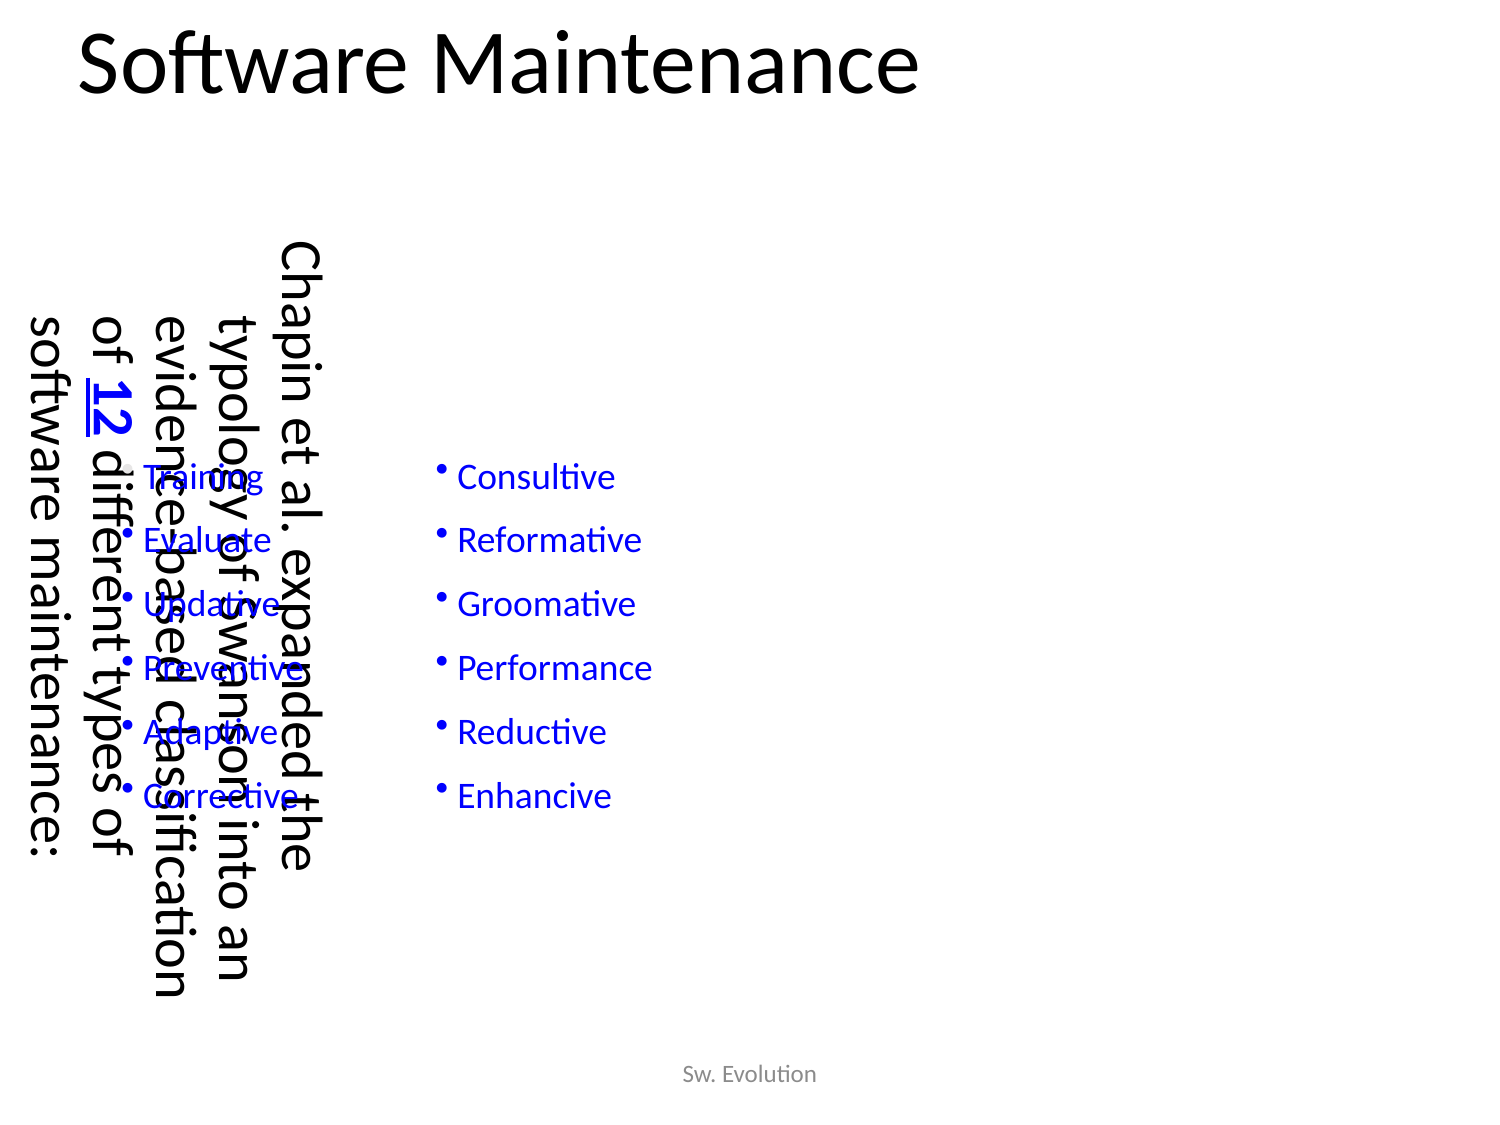

Software Maintenance
Chapin et al. expanded the typology of Swanson into an evidence-based classification of 12 different types of software maintenance:
 Training
 Evaluate
 Updative
 Preventive
 Adaptive
 Corrective
 Consultive
 Reformative
 Groomative
 Performance
 Reductive
 Enhancive

Sw. Evolution